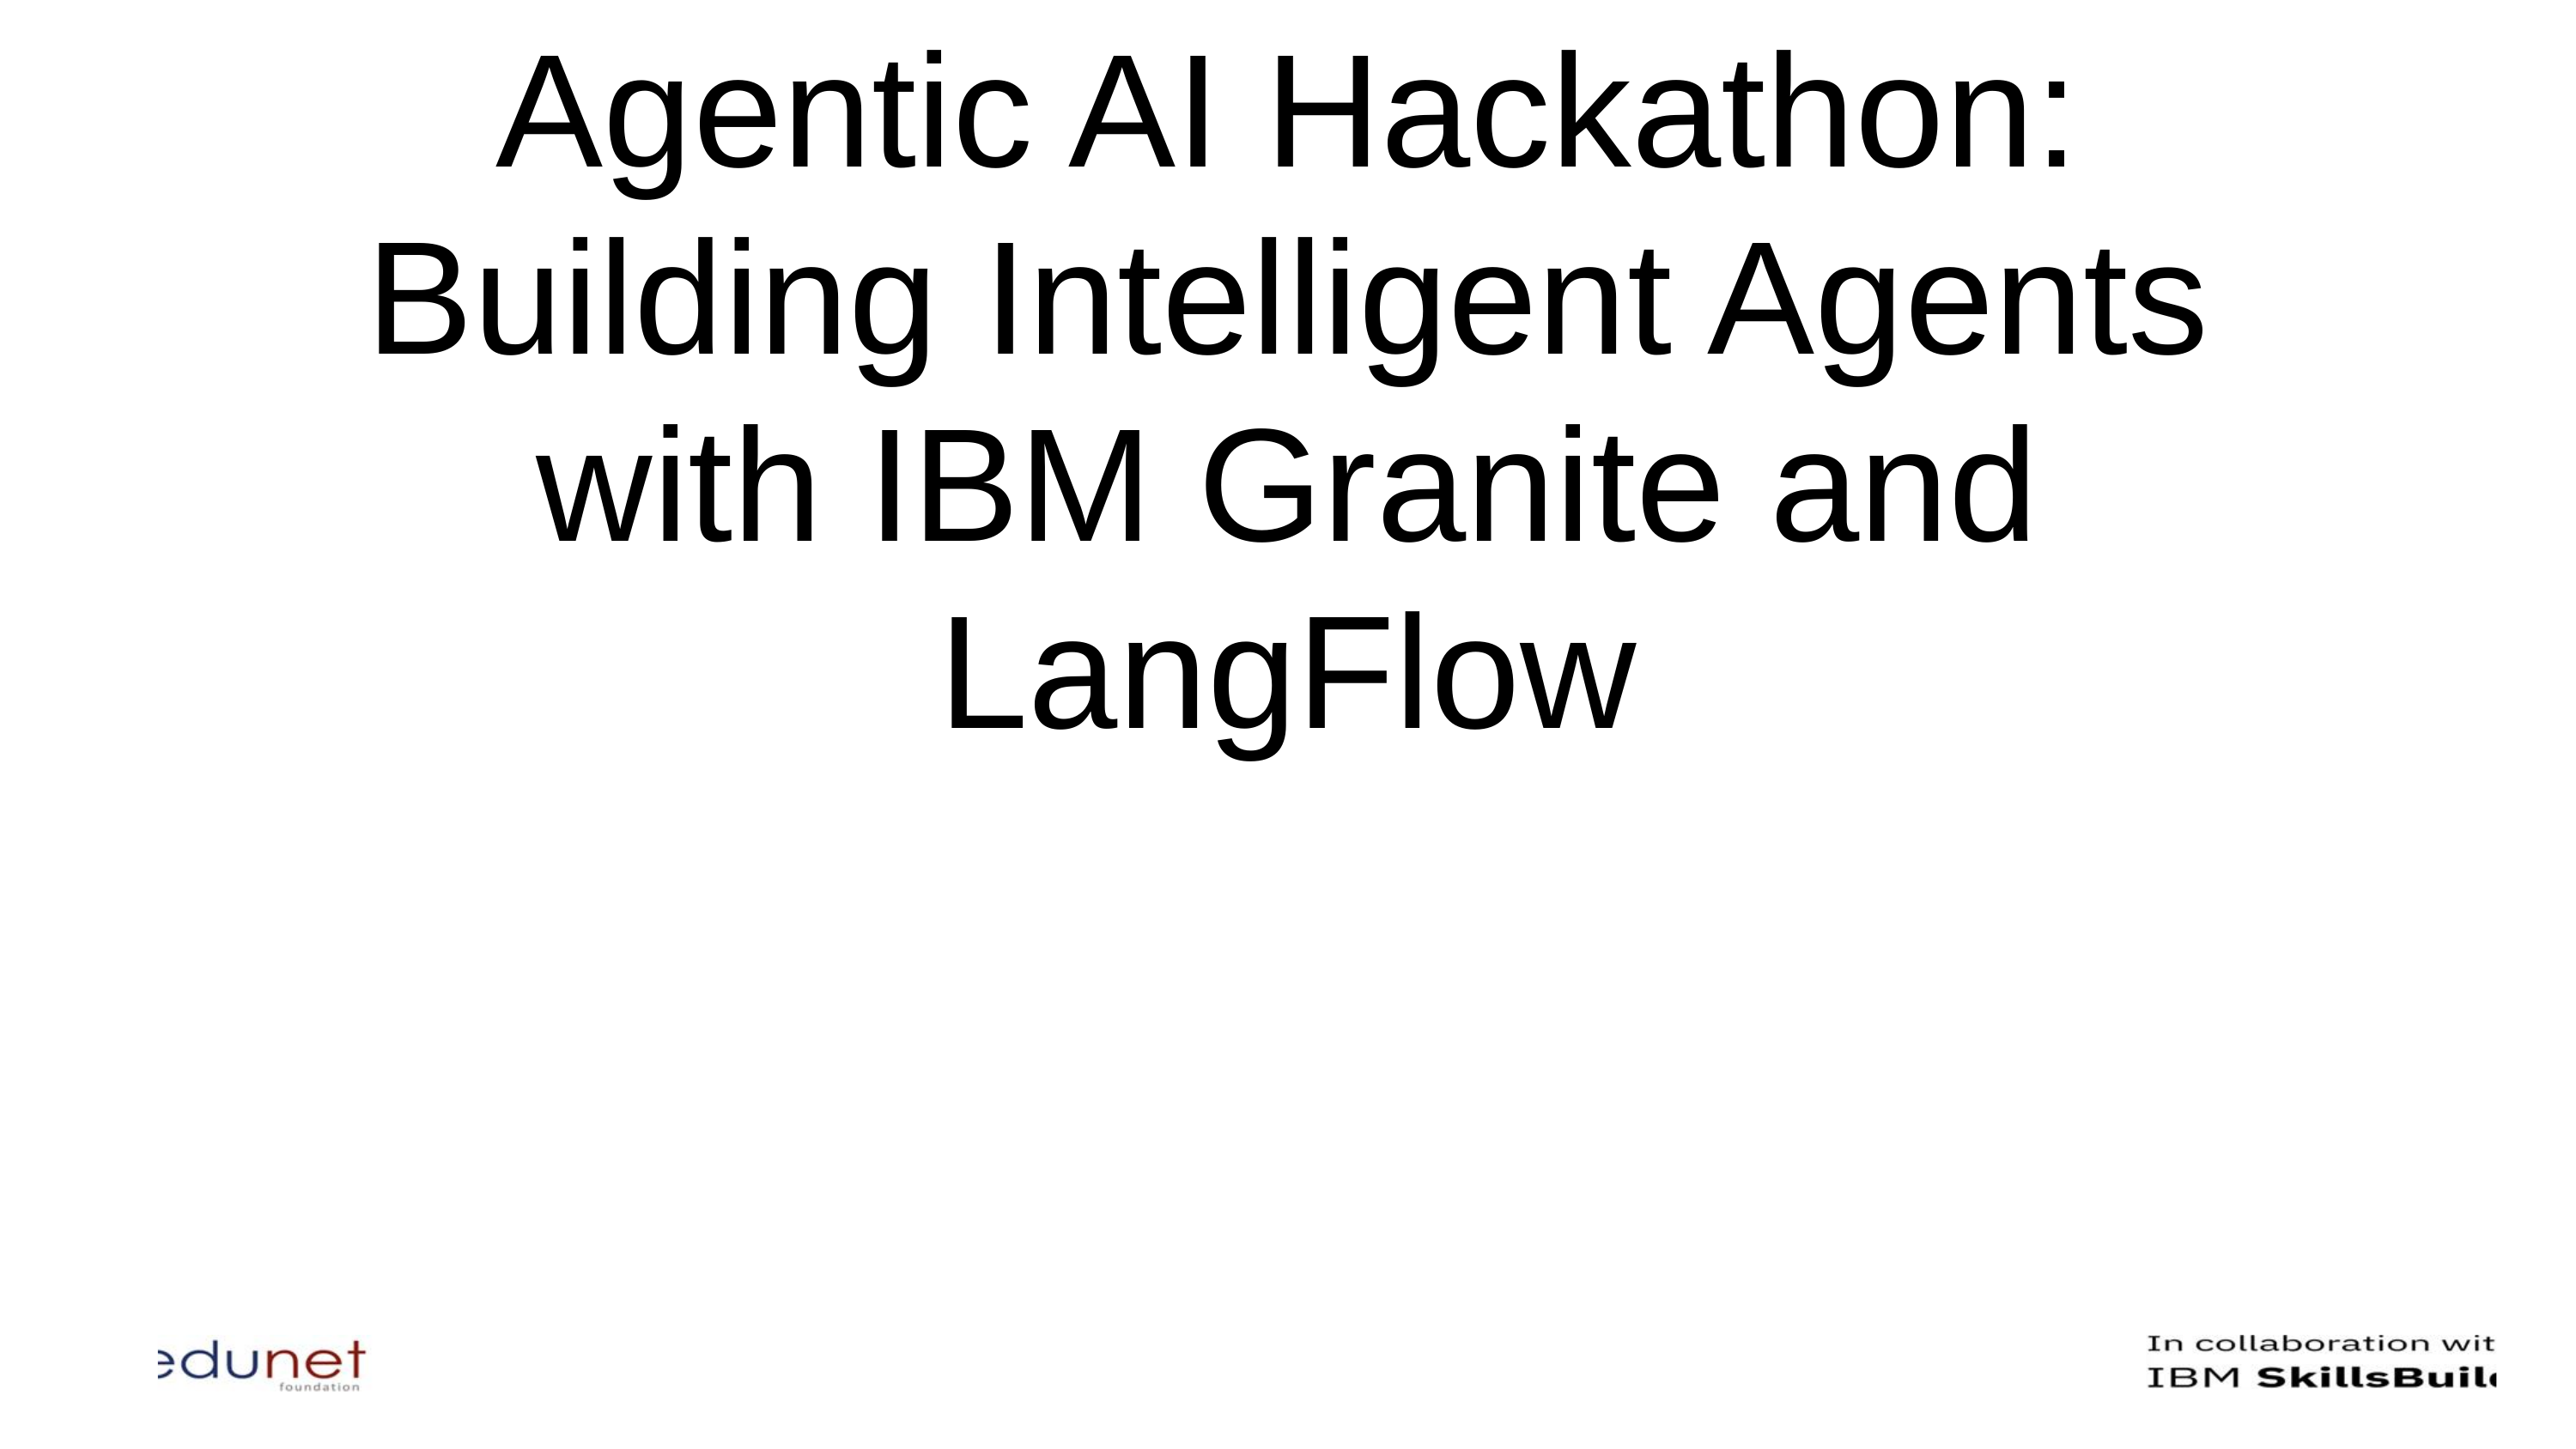

Agentic AI Hackathon: Building Intelligent Agents with IBM Granite and LangFlow